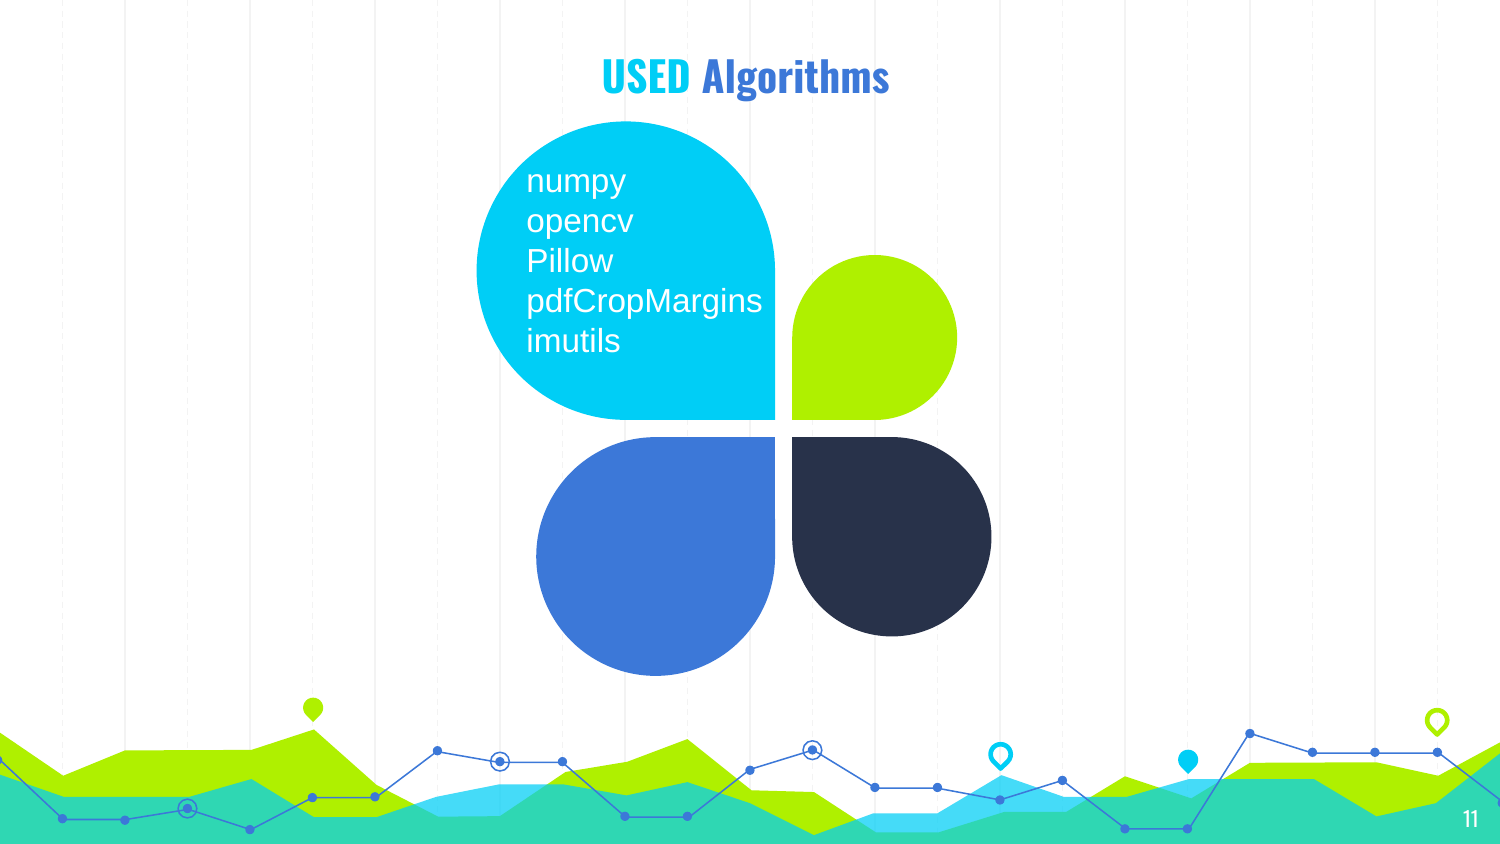

# USED Algorithms

numpy
opencv
Pillow
pdfCropMargins
imutils

11